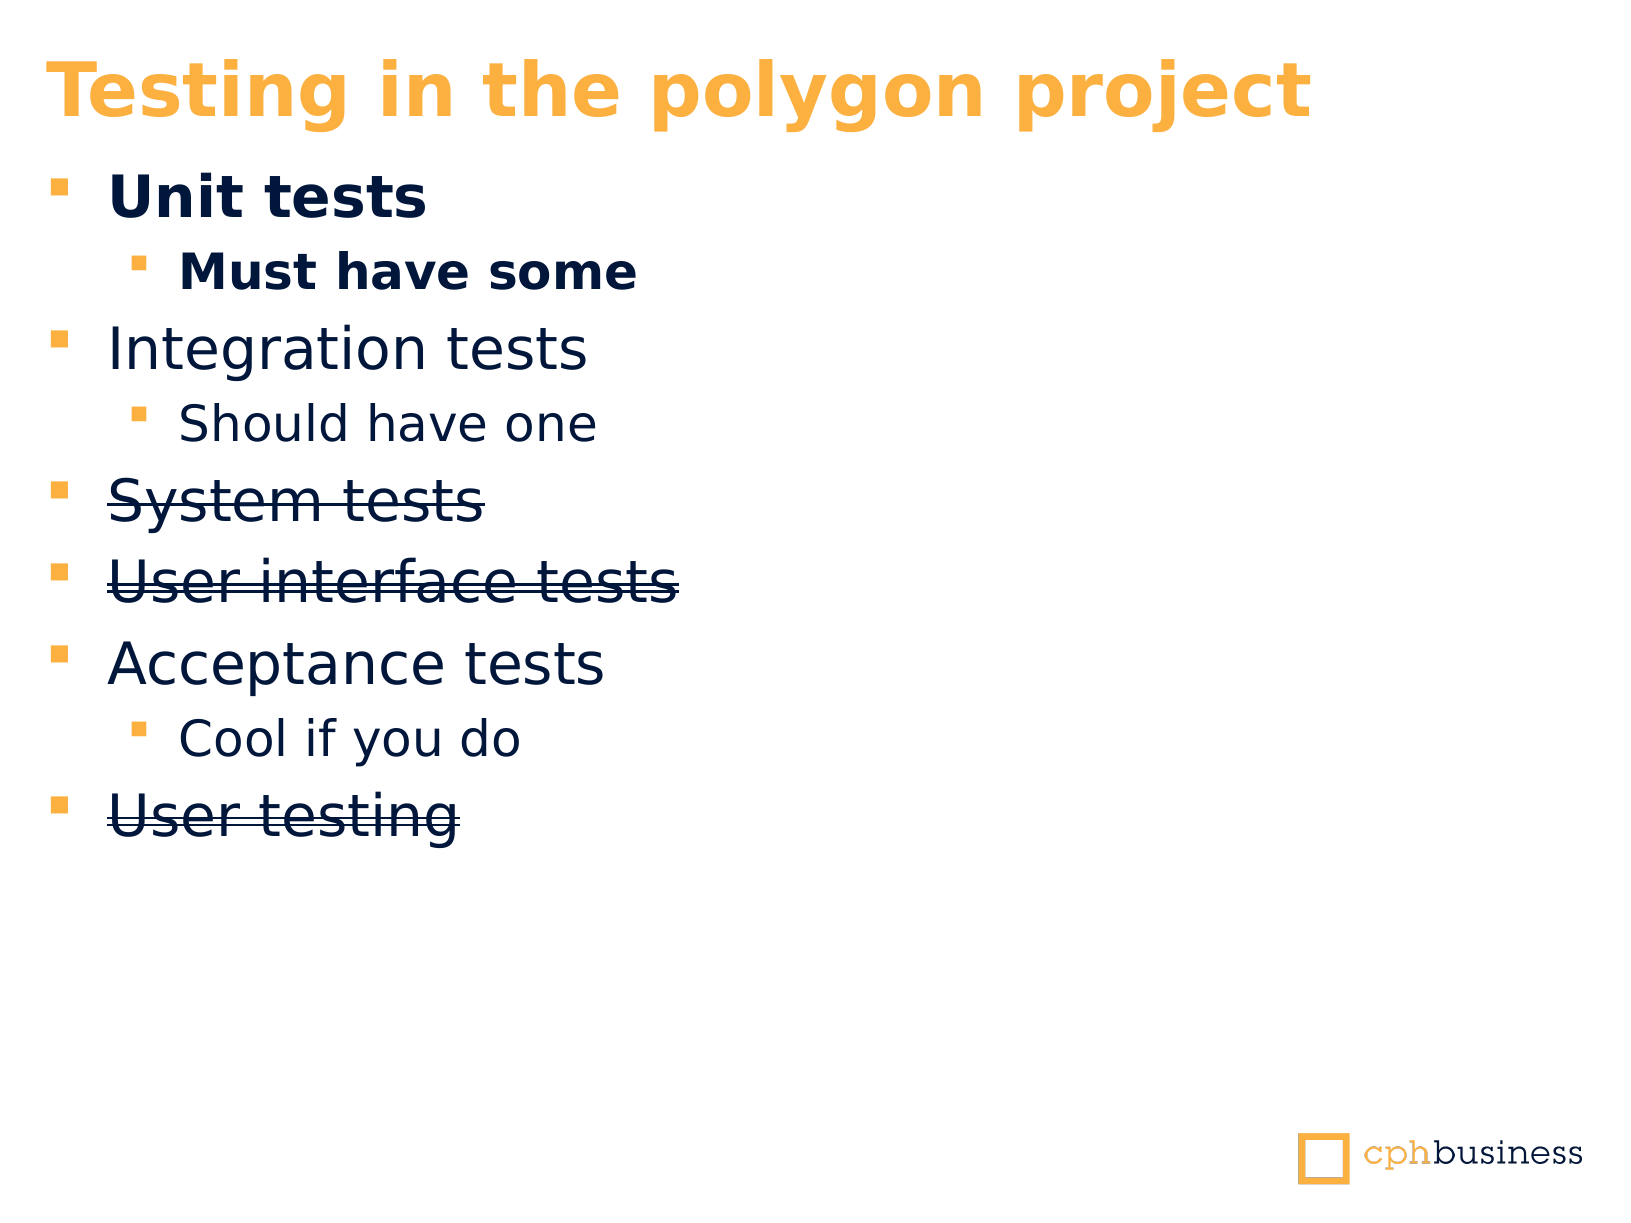

Testing in the polygon project
Unit tests
Must have some
Integration tests
Should have one
System tests
User interface tests
Acceptance tests
Cool if you do
User testing